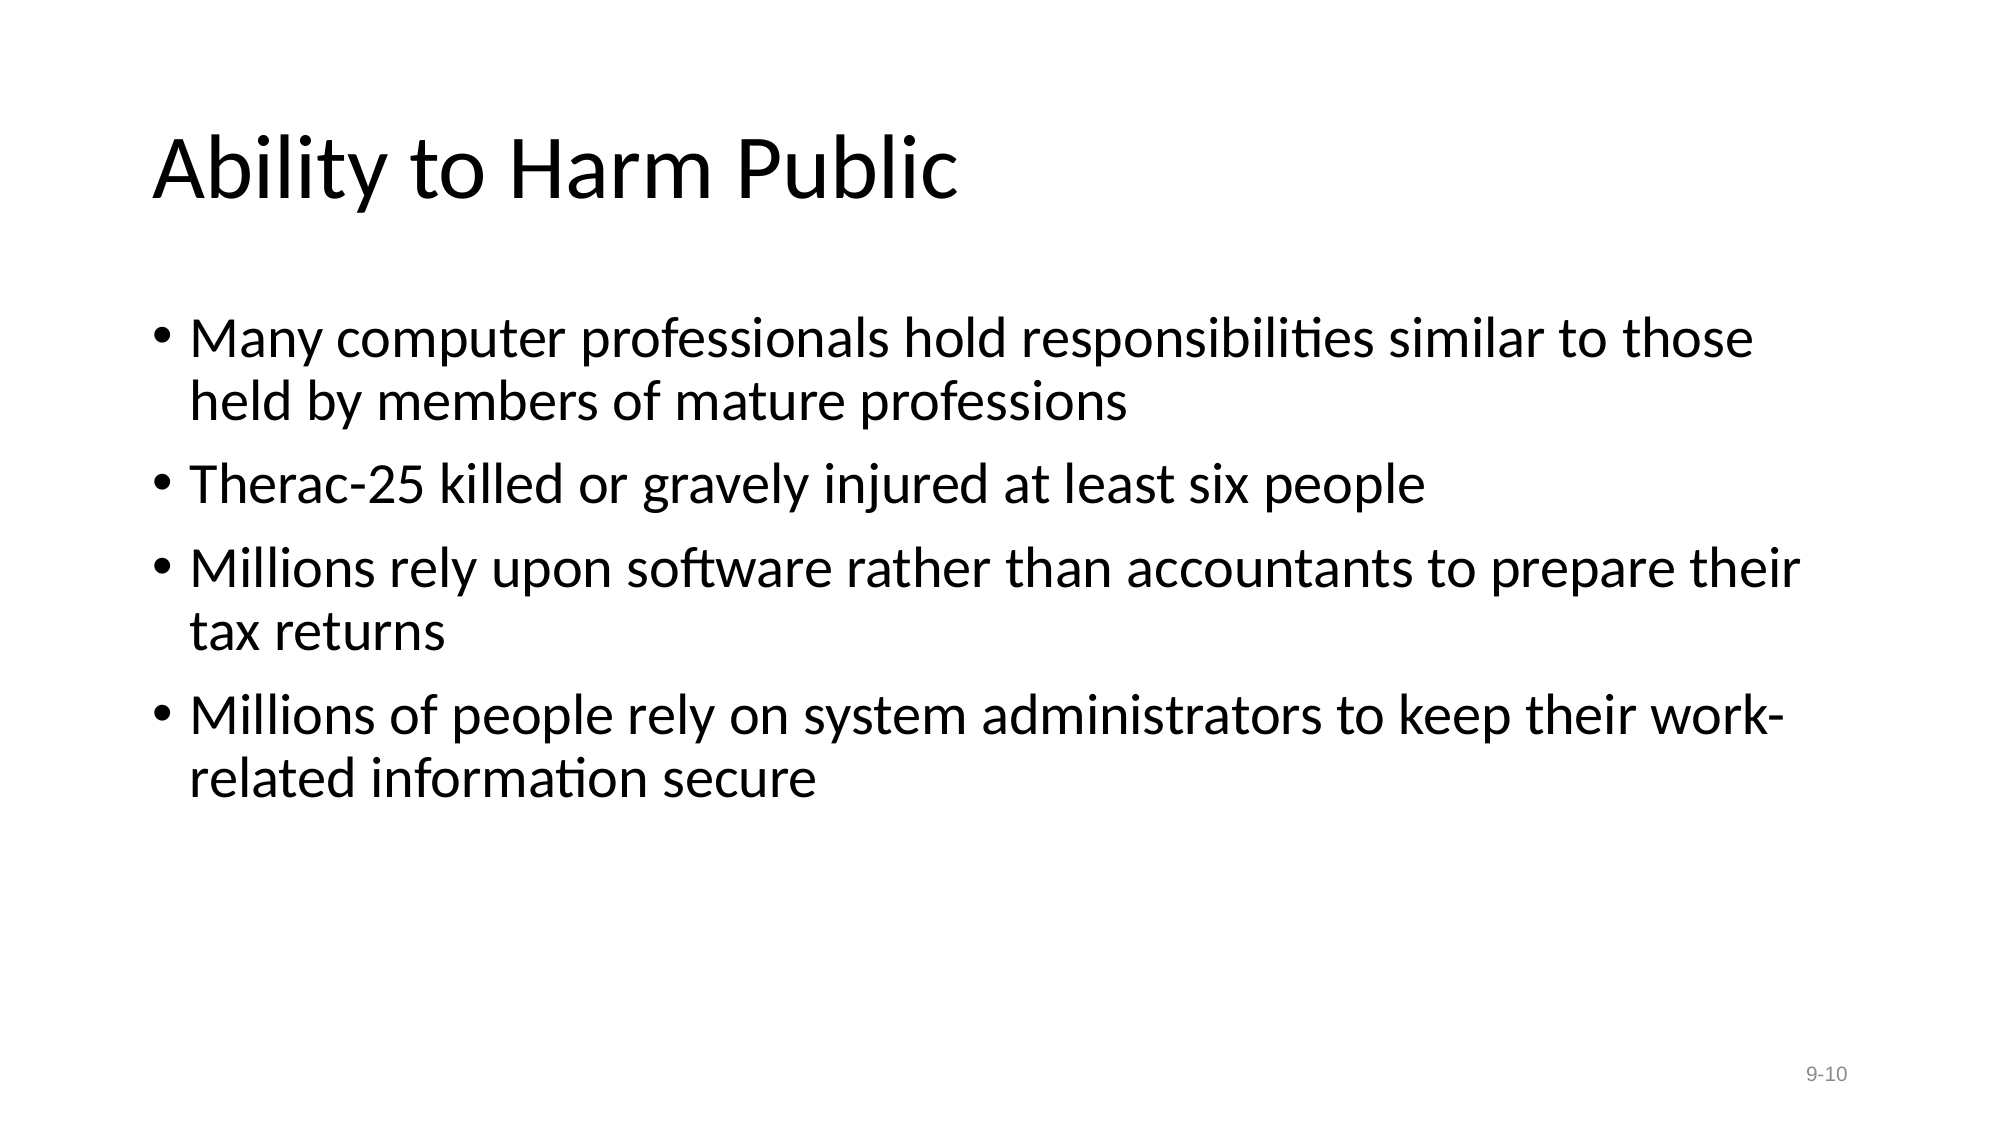

# Ability to Harm Public
Many computer professionals hold responsibilities similar to those held by members of mature professions
Therac-25 killed or gravely injured at least six people
Millions rely upon software rather than accountants to prepare their tax returns
Millions of people rely on system administrators to keep their work-related information secure
9-10